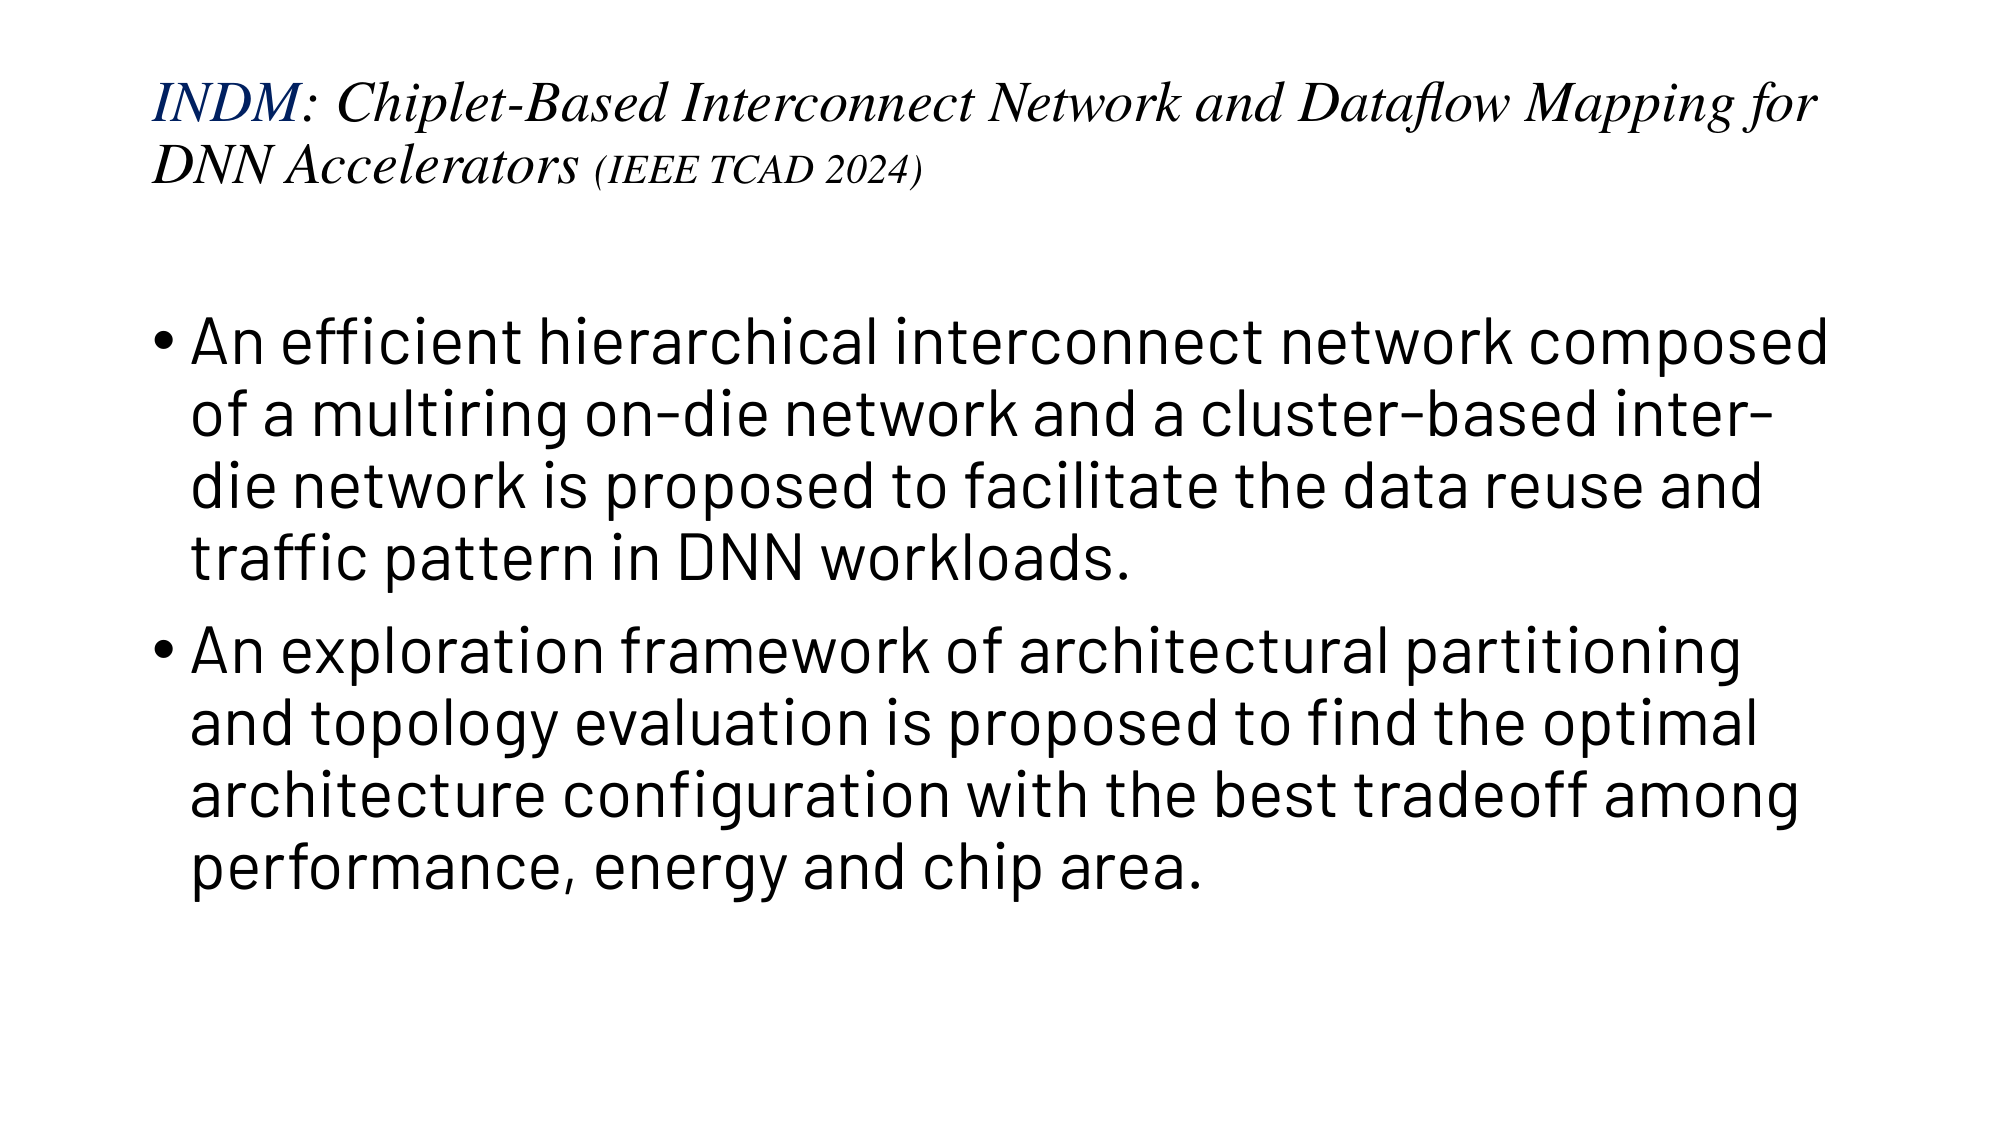

# INDM: Chiplet-Based Interconnect Network and Dataflow Mapping for DNN Accelerators (IEEE TCAD 2024)
An efficient hierarchical interconnect network composed of a multiring on-die network and a cluster-based inter-die network is proposed to facilitate the data reuse and traffic pattern in DNN workloads.
An exploration framework of architectural partitioning and topology evaluation is proposed to find the optimal architecture configuration with the best tradeoff among performance, energy and chip area.